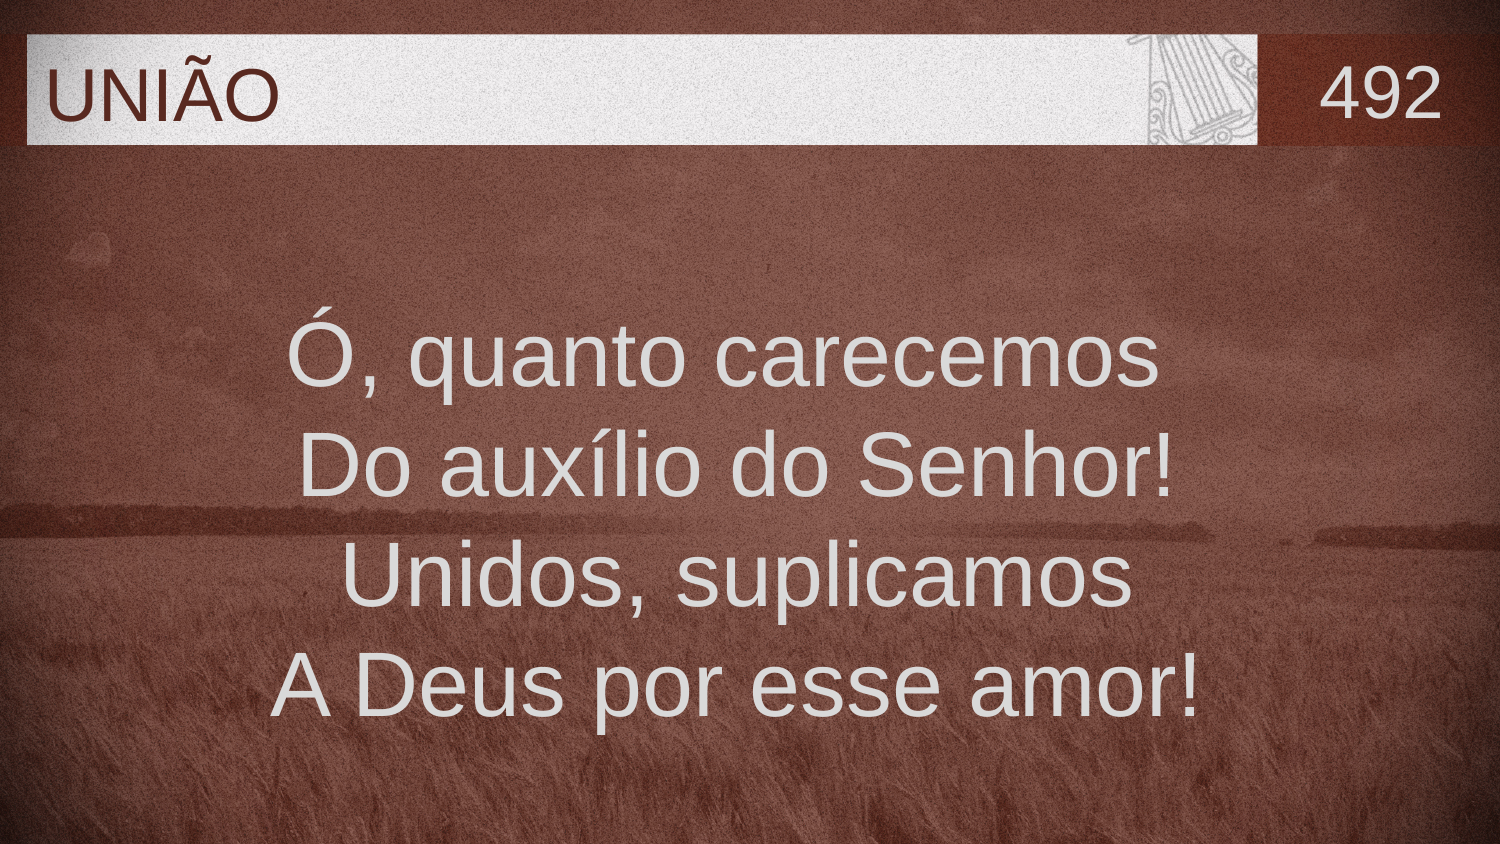

# UNIÃO
492
Ó, quanto carecemos
Do auxílio do Senhor!
Unidos, suplicamos
A Deus por esse amor!